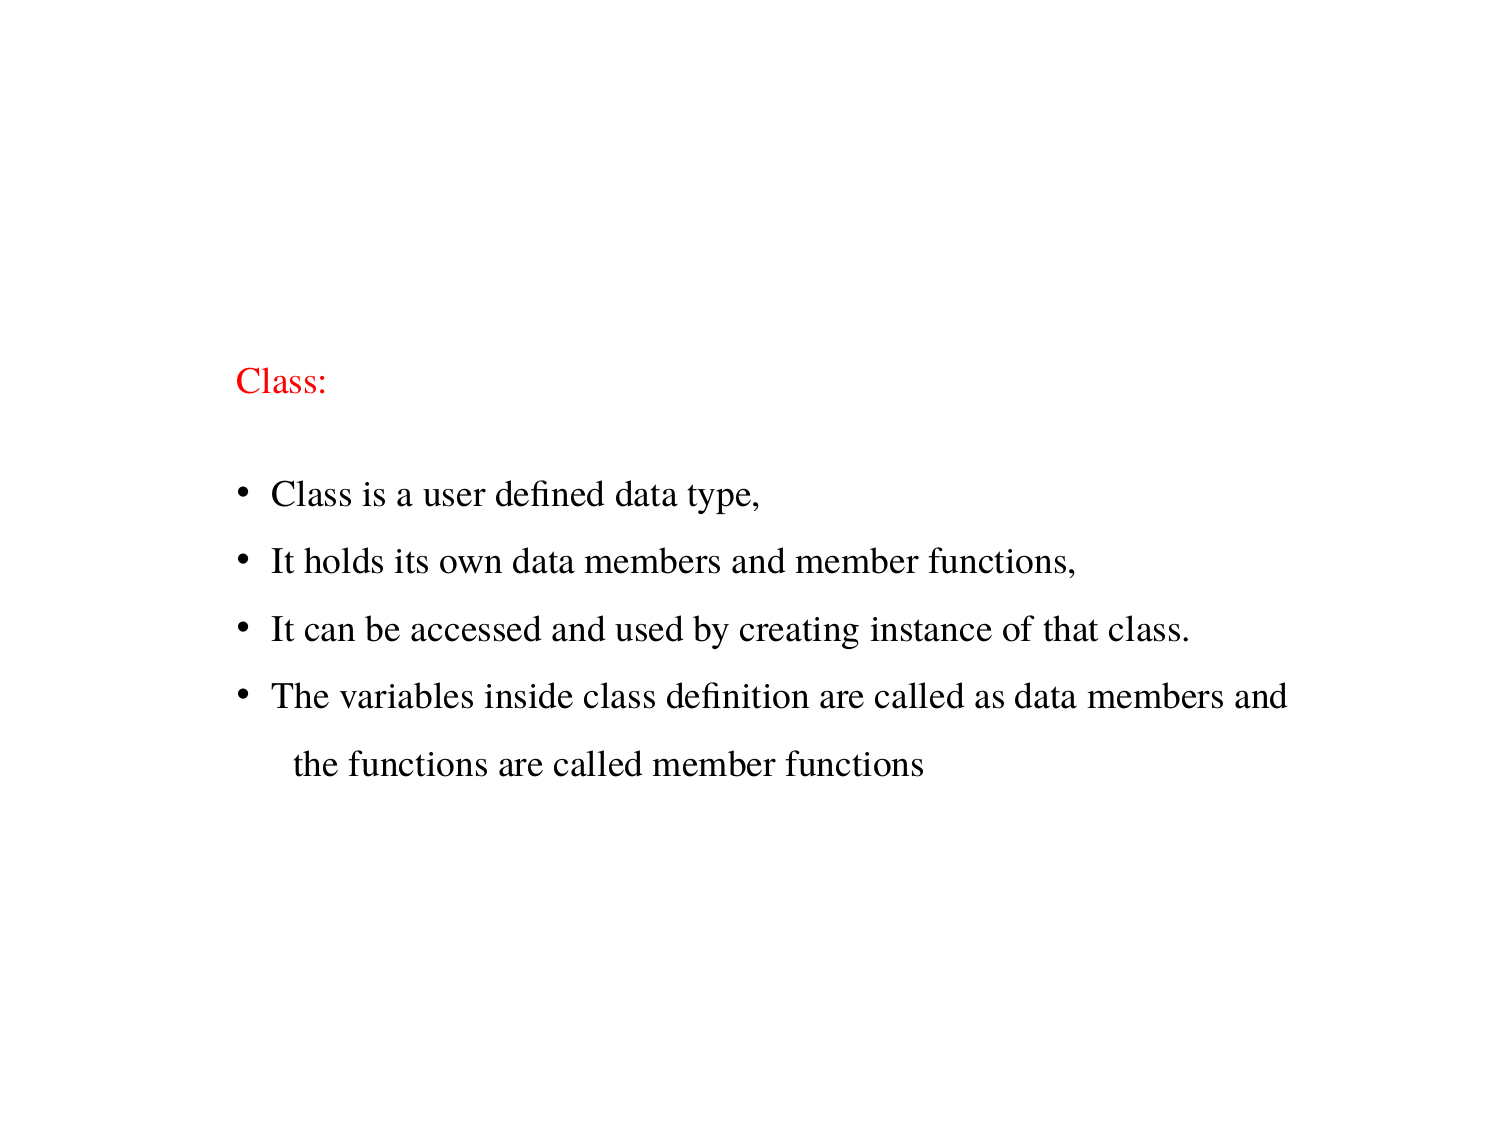

Class:

Class is a user defined data type,
It holds its own data members and member functions,
It can be accessed and used by creating instance of that class.
The variables inside class definition are called as data members and
      the functions are called member functions